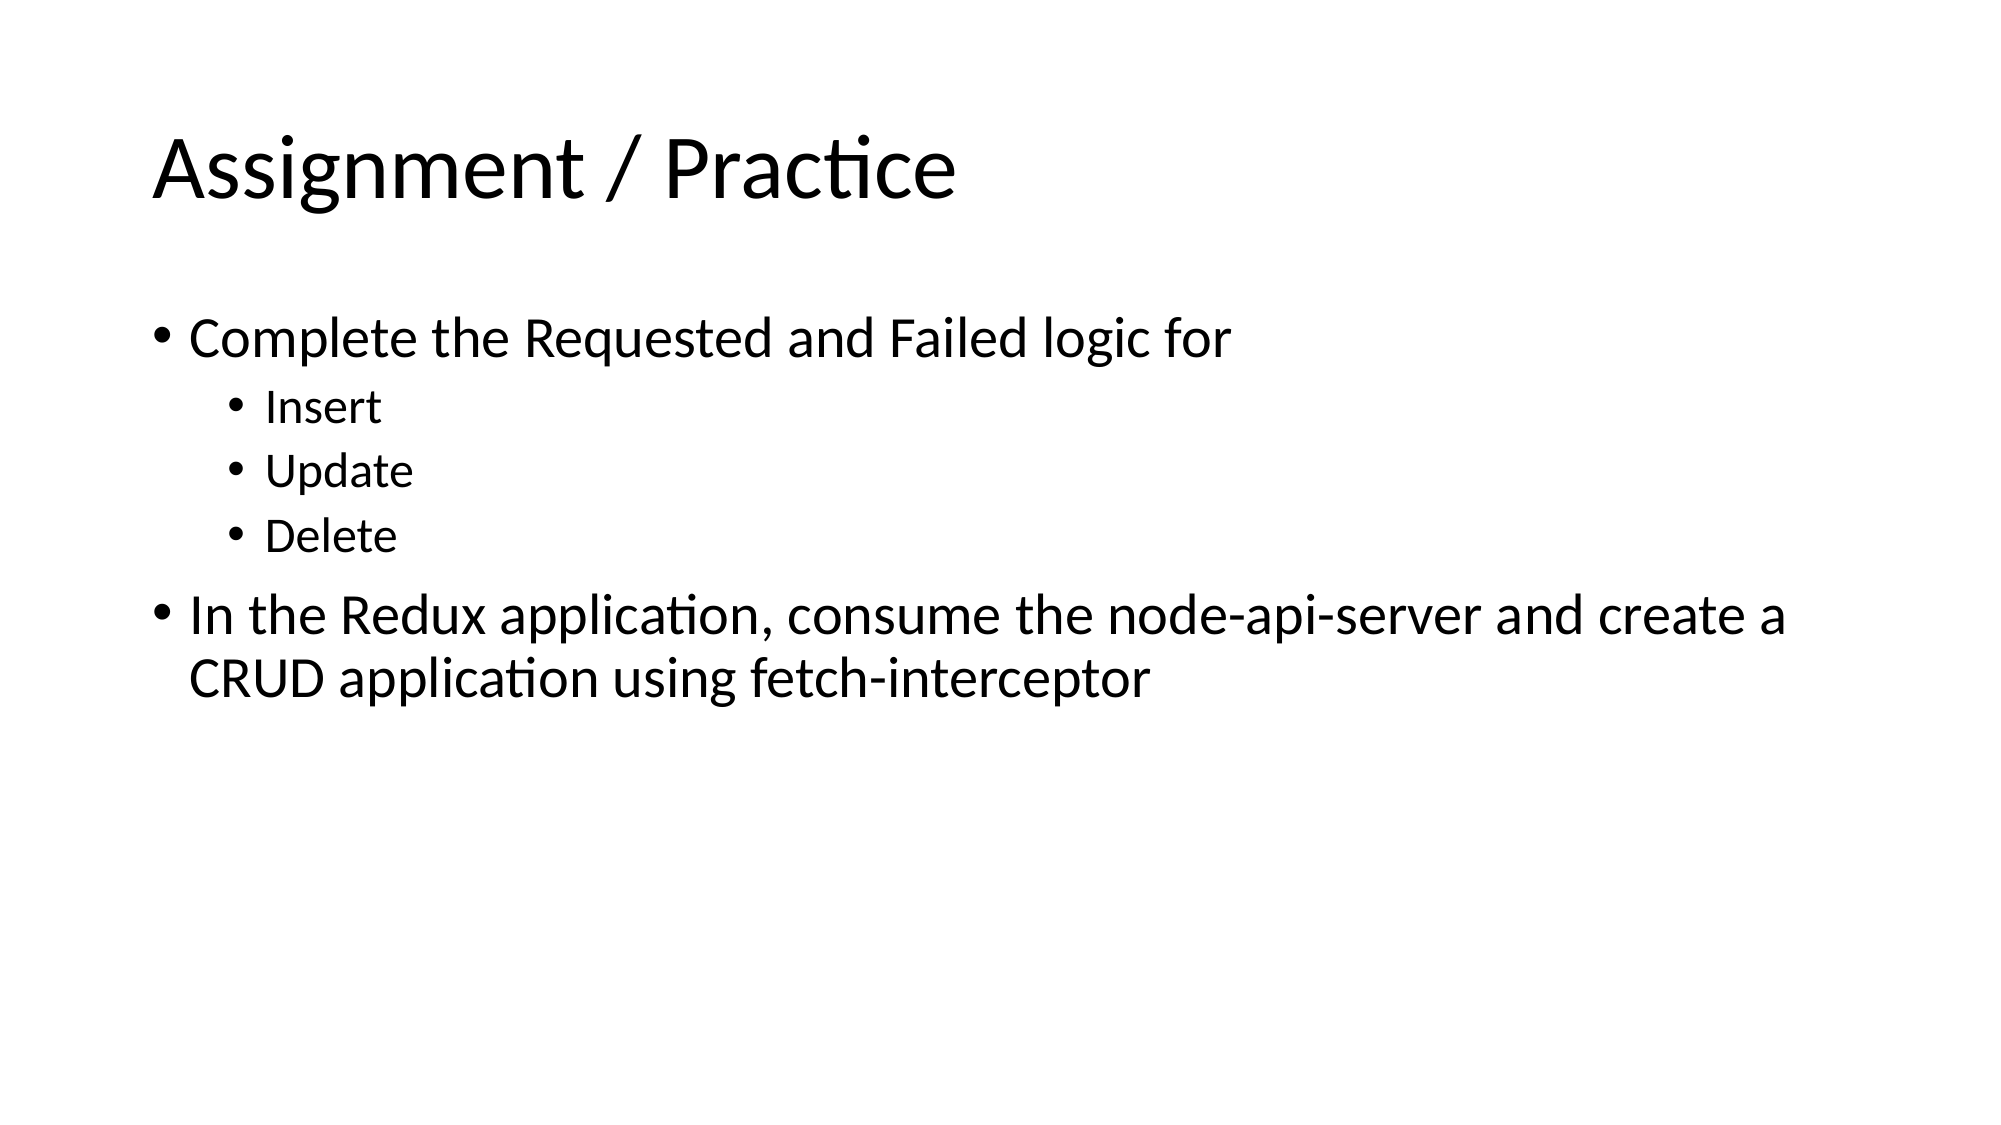

# Assignment / Practice
Complete the Requested and Failed logic for
Insert
Update
Delete
In the Redux application, consume the node-api-server and create a CRUD application using fetch-interceptor